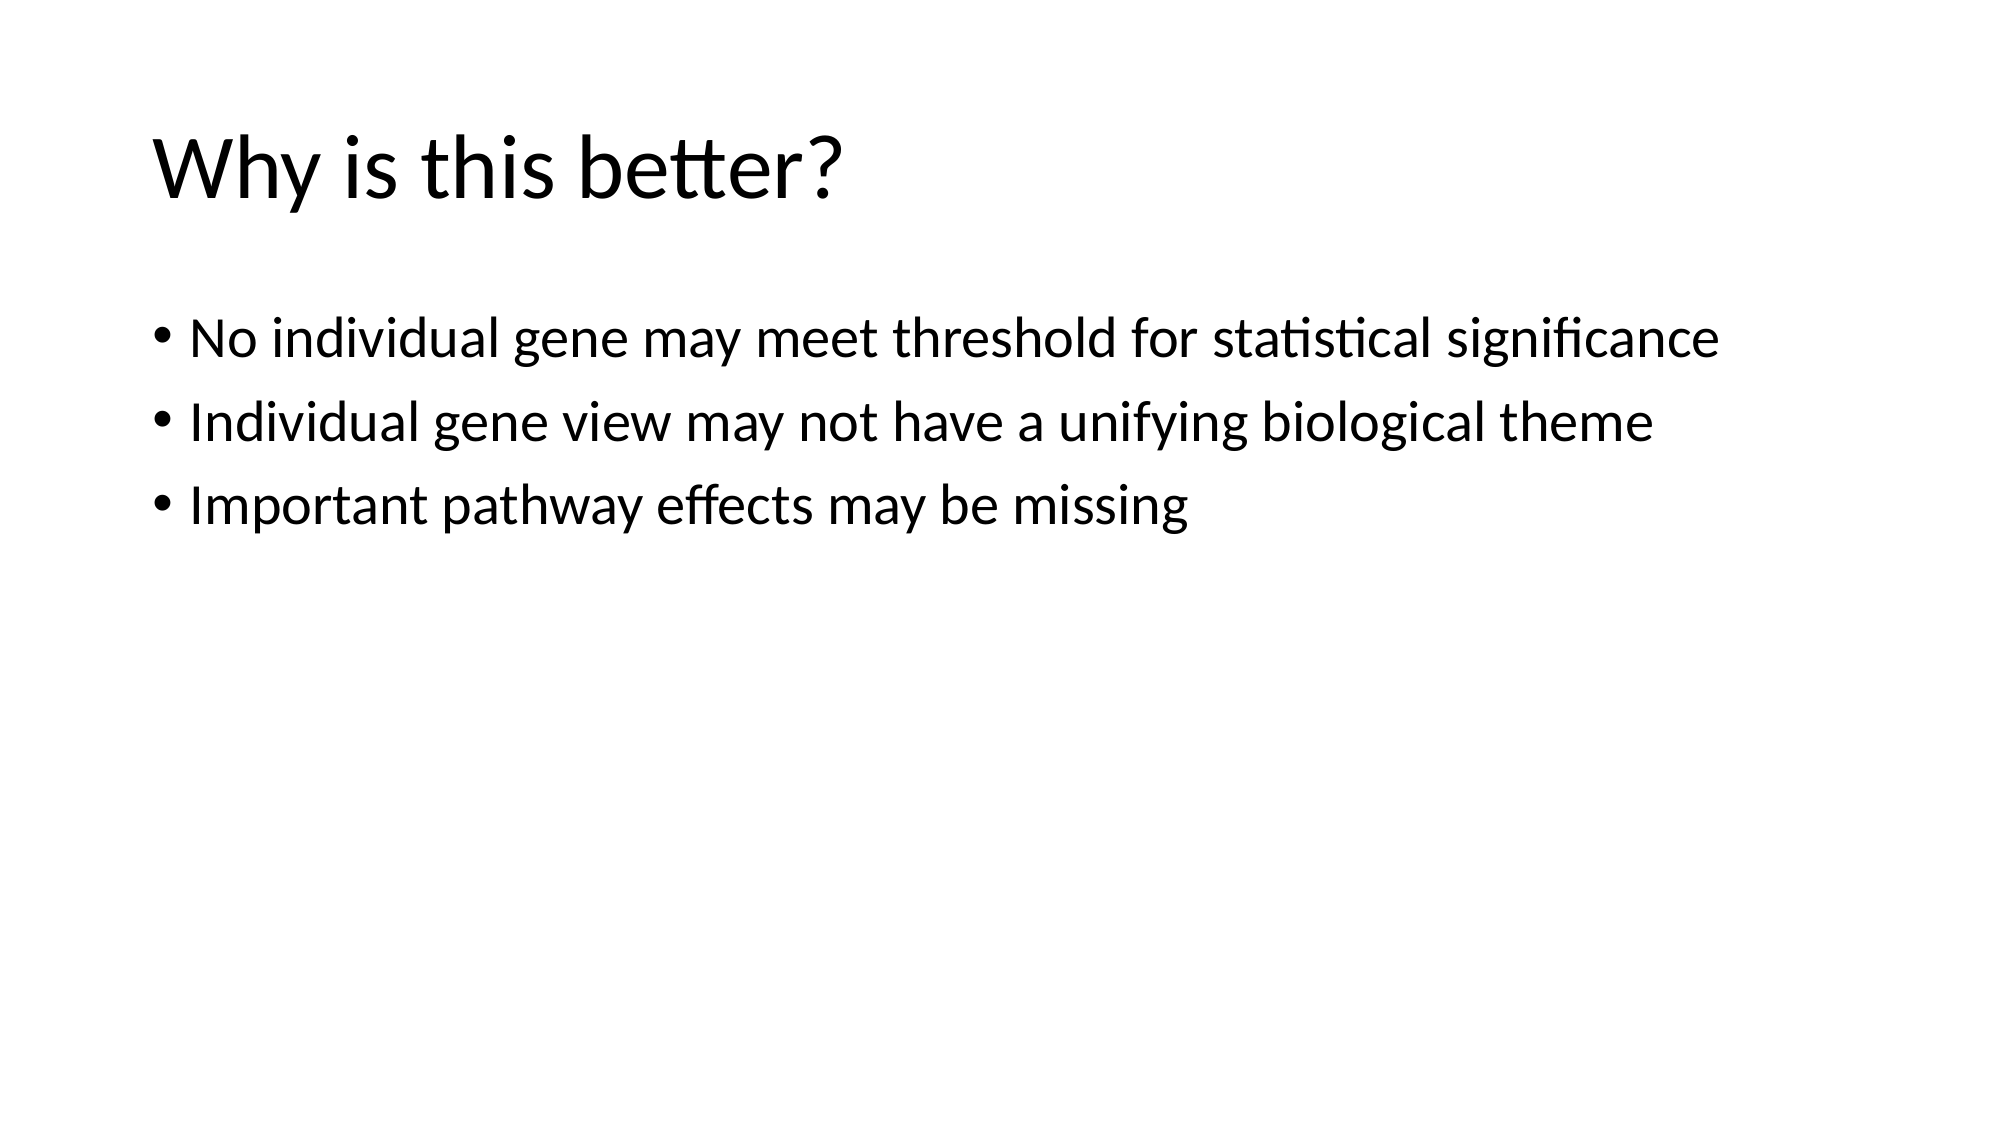

# Why is this better?
No individual gene may meet threshold for statistical significance
Individual gene view may not have a unifying biological theme
Important pathway effects may be missing